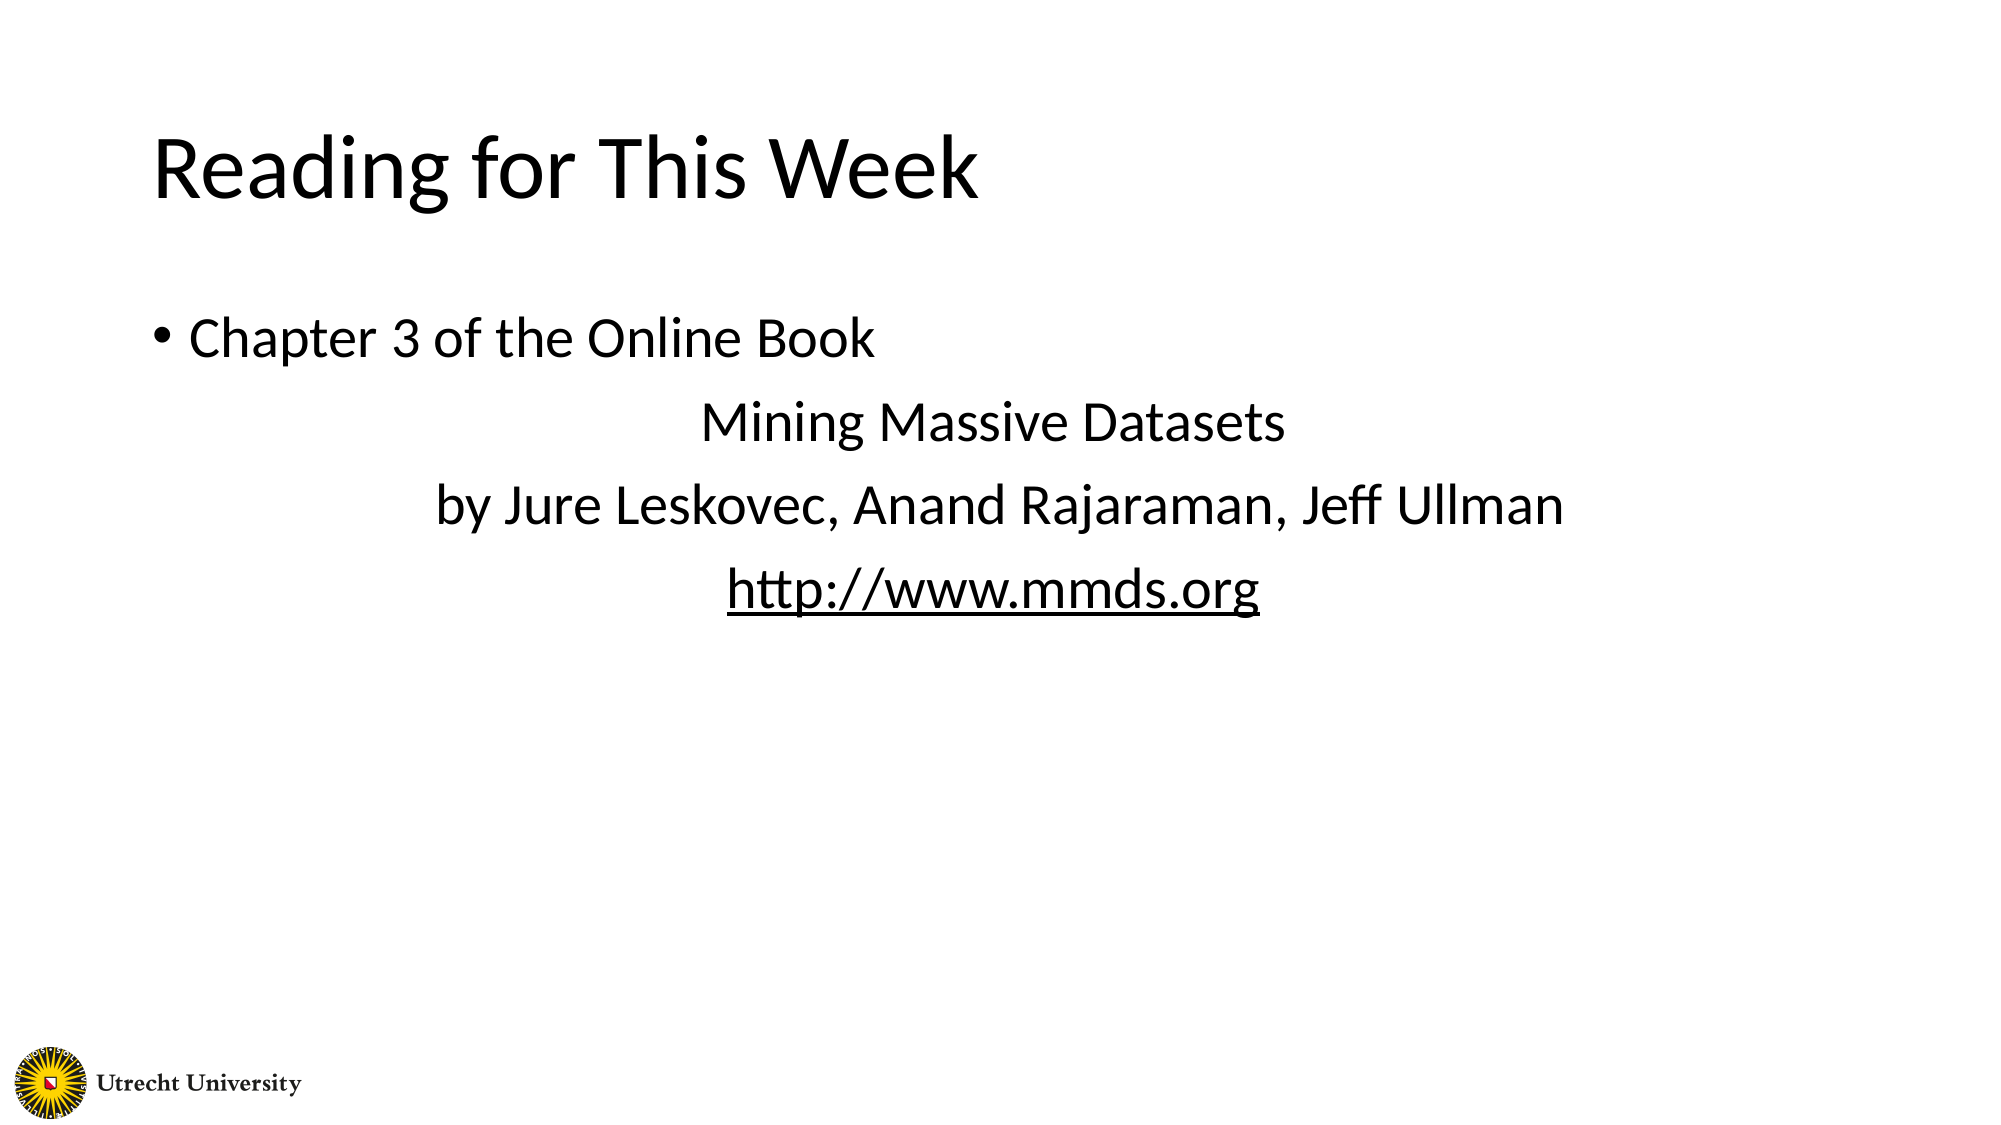

# Reading for This Week
Chapter 3 of the Online Book
Mining Massive Datasets
by Jure Leskovec, Anand Rajaraman, Jeff Ullman
http://www.mmds.org